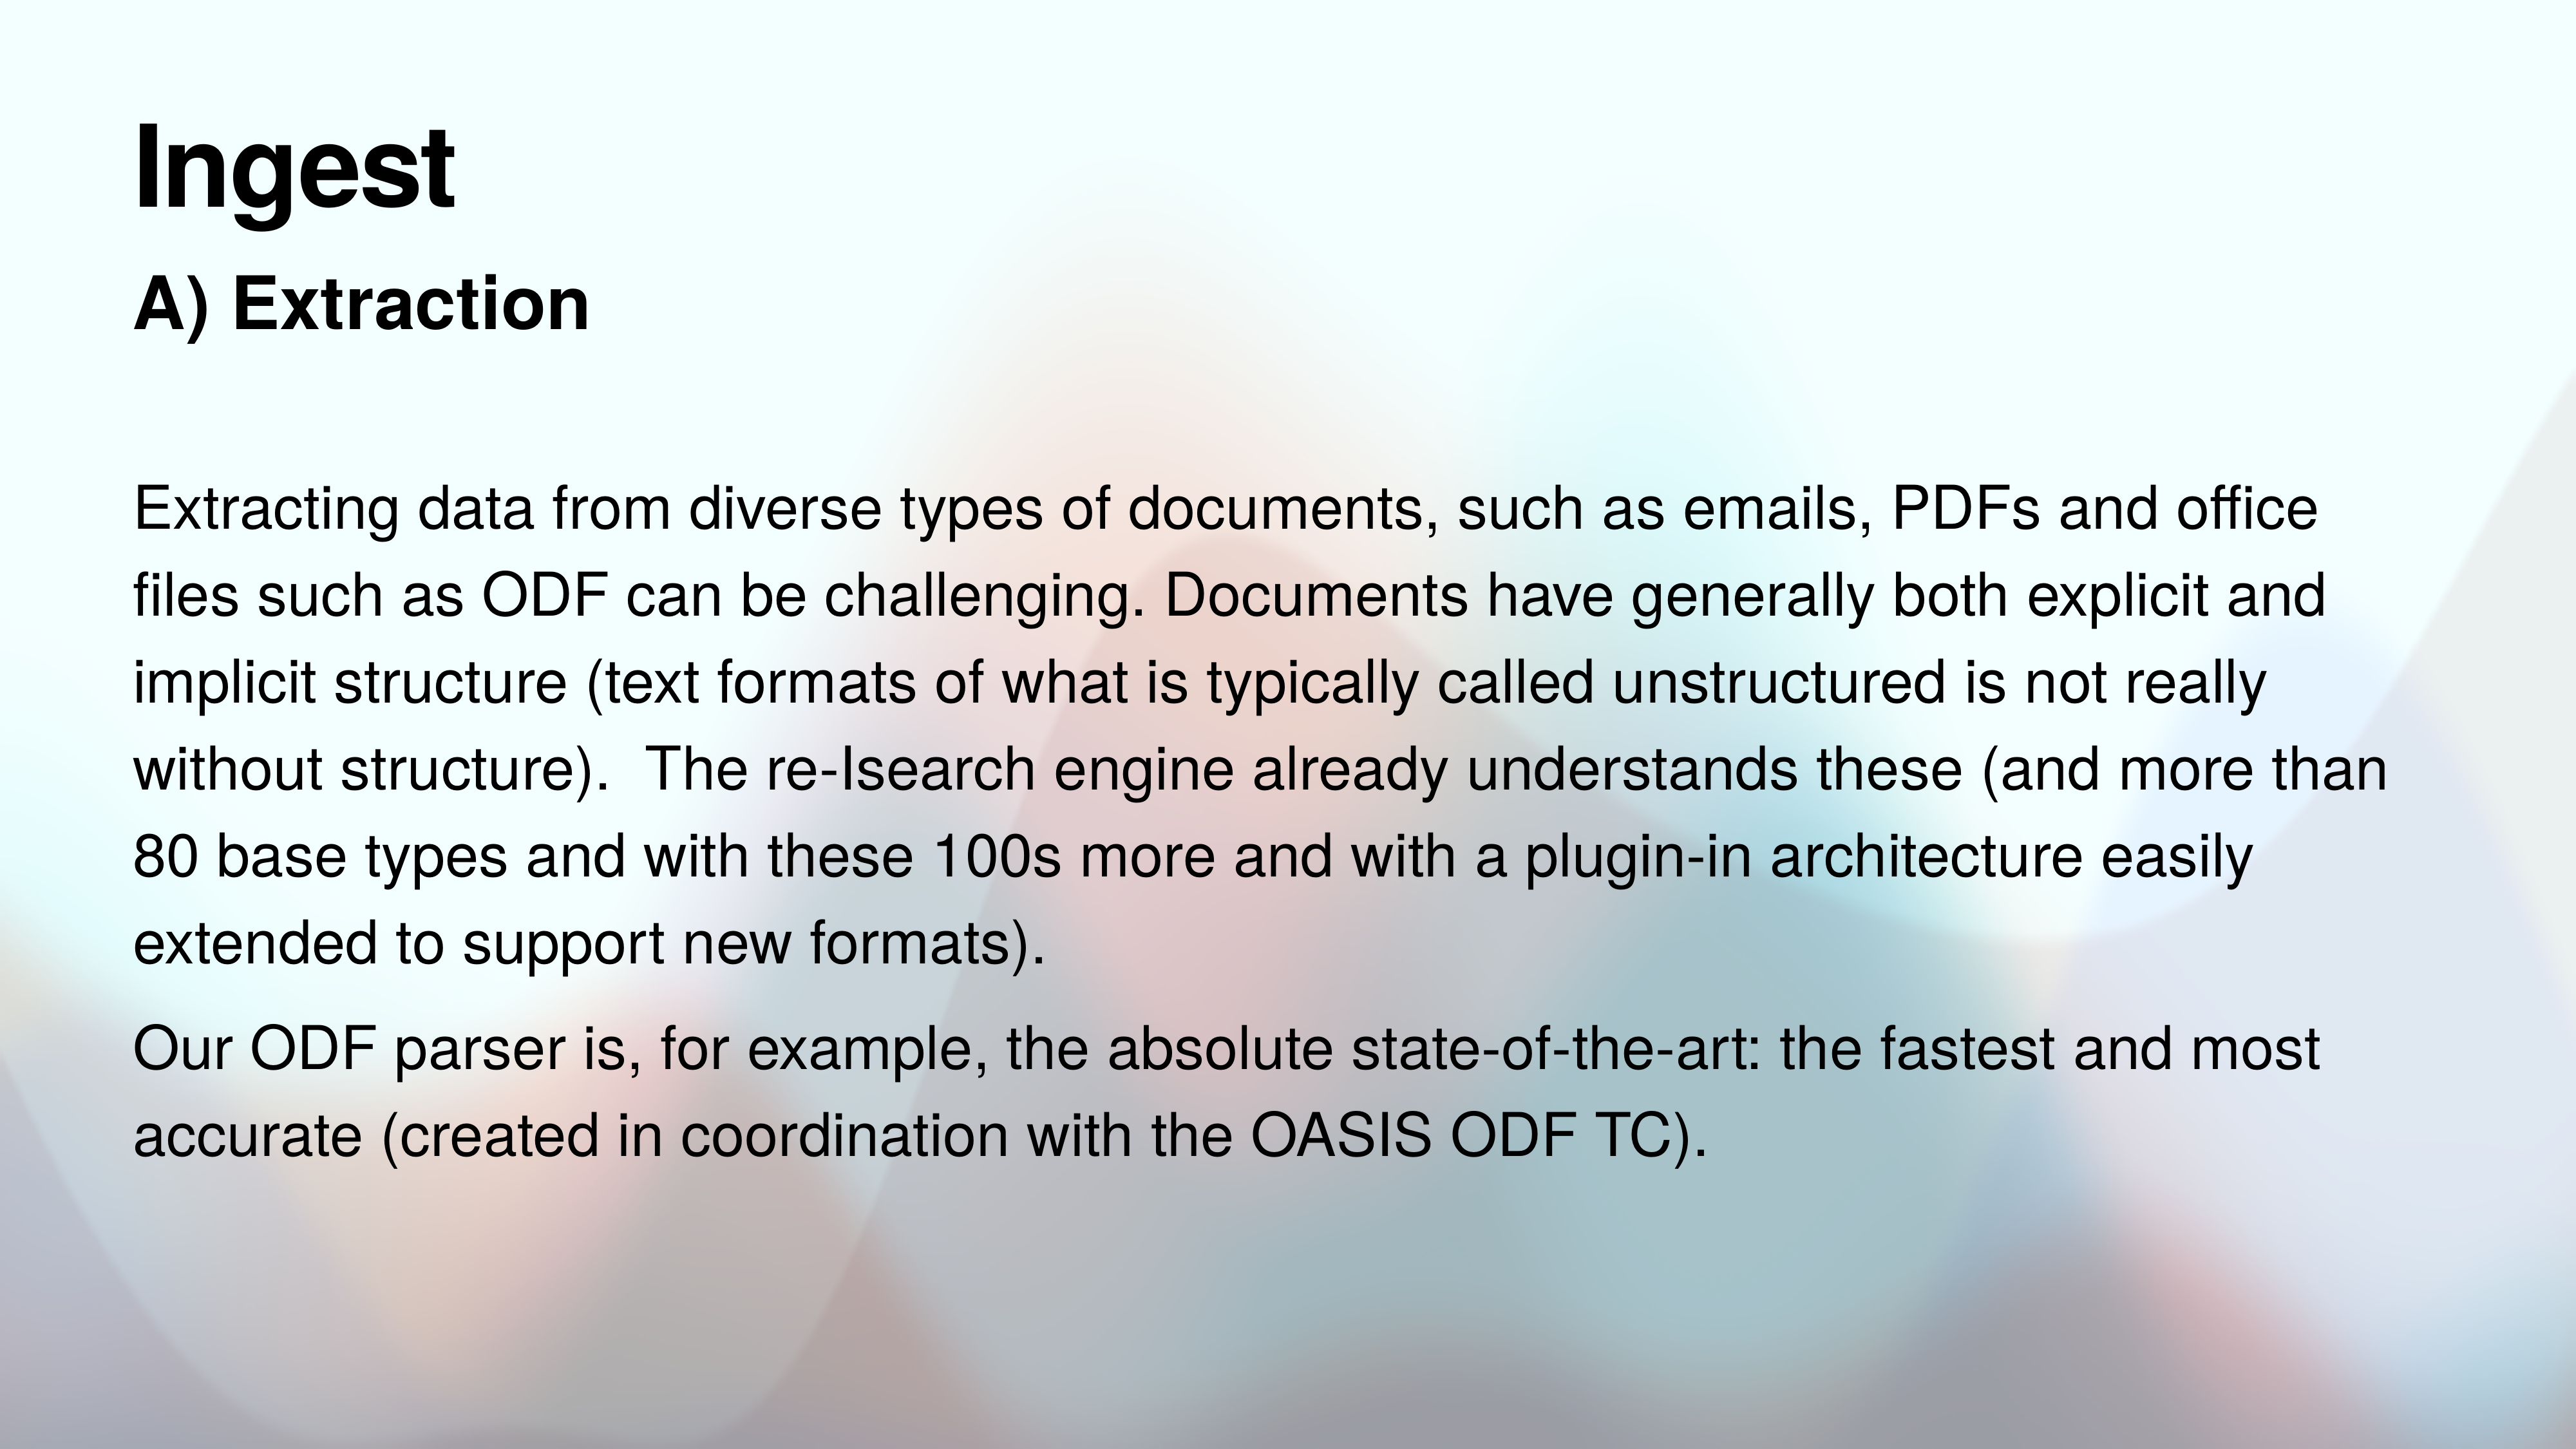

# Ingest
A) Extraction
Extracting data from diverse types of documents, such as emails, PDFs and office files such as ODF can be challenging. Documents have generally both explicit and implicit structure (text formats of what is typically called unstructured is not really without structure).  The re-Isearch engine already understands these (and more than 80 base types and with these 100s more and with a plugin-in architecture easily extended to support new formats).
Our ODF parser is, for example, the absolute state-of-the-art: the fastest and most accurate (created in coordination with the OASIS ODF TC).